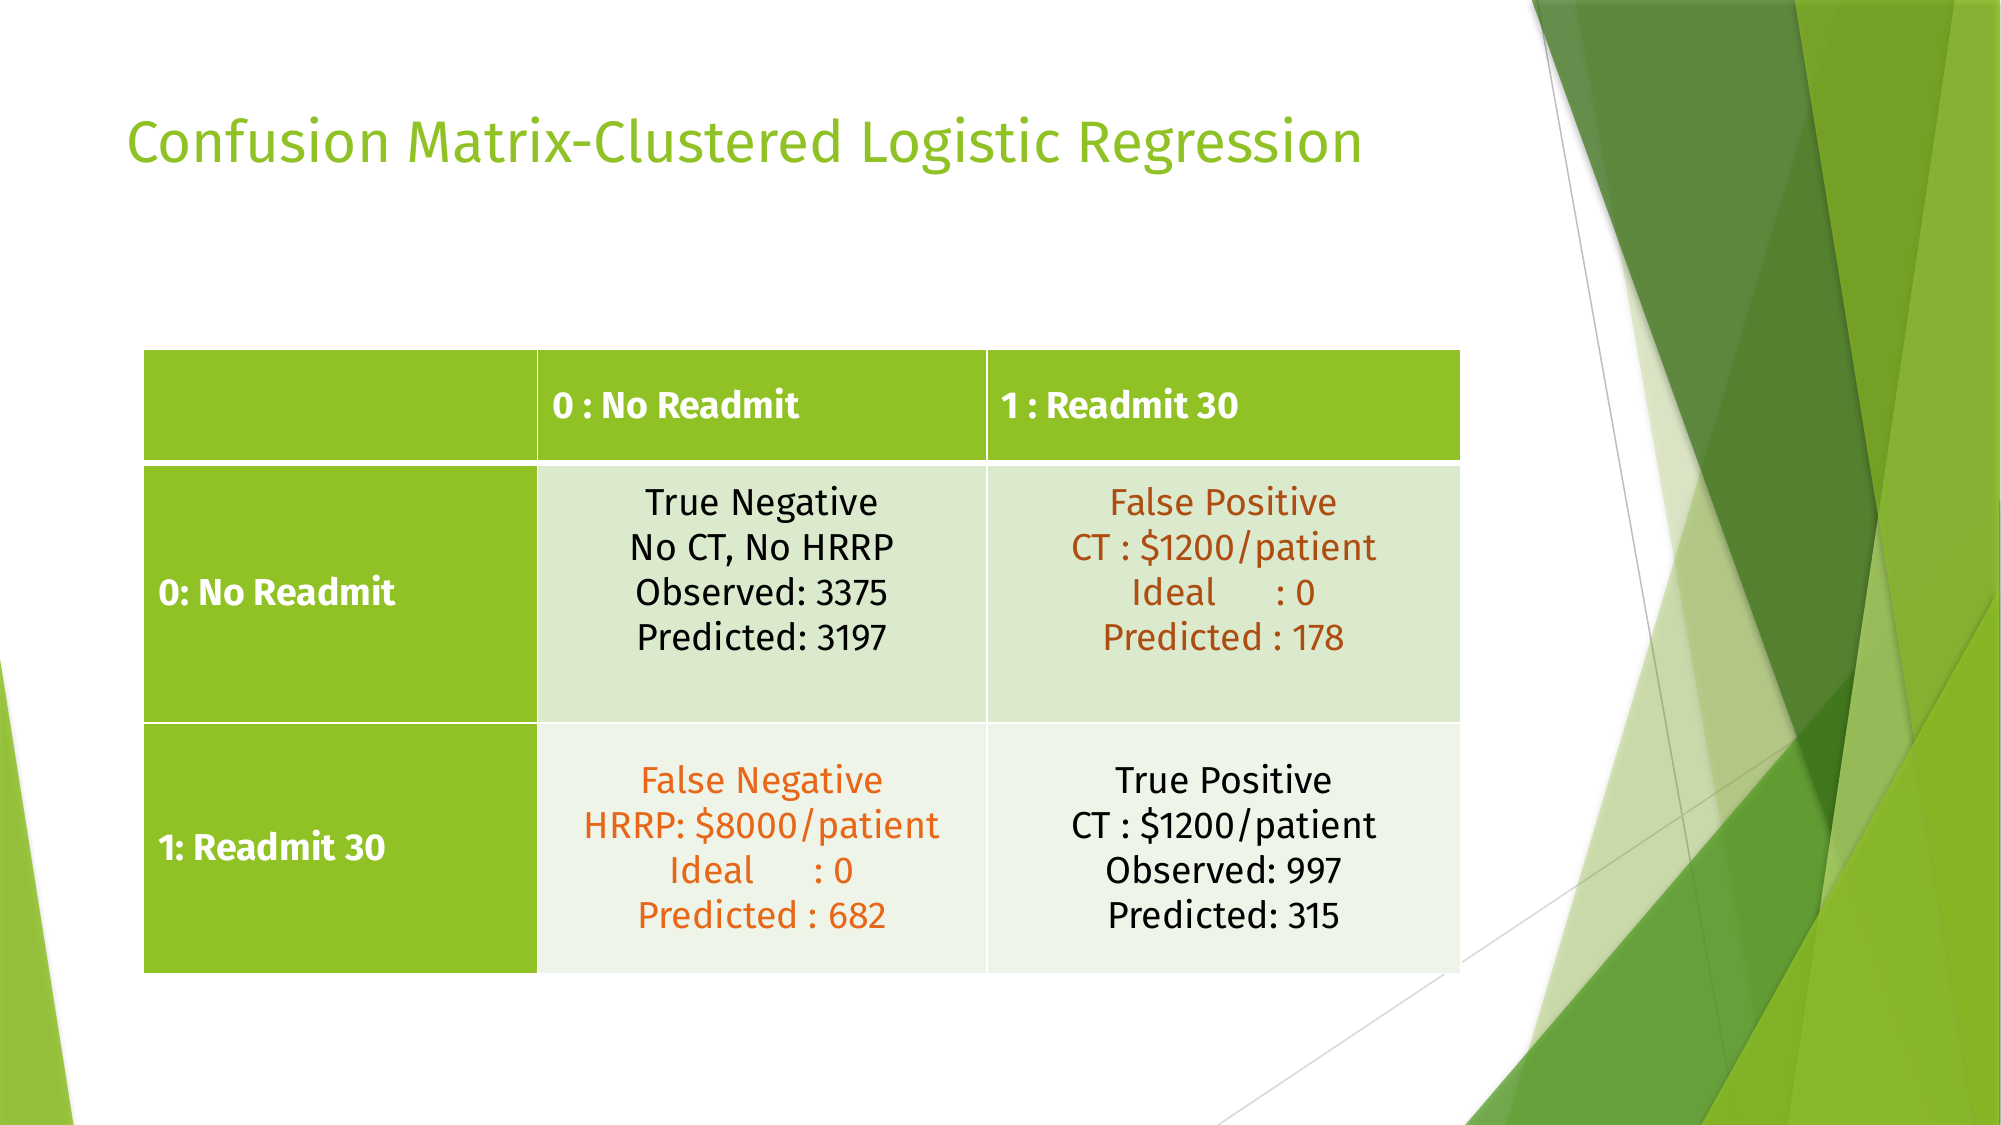

Confusion Matrix-Clustered Logistic Regression

|  | 0 : No Readmit | 1 : Readmit 30 |
| --- | --- | --- |
| 0: No Readmit | True Negative No CT, No HRRP Observed: 3375 Predicted: 3197 | False Positive CT : $1200/patient Ideal : 0 Predicted : 178 |
| 1: Readmit 30 | False Negative HRRP: $8000/patient Ideal : 0 Predicted : 682 | True Positive CT : $1200/patient Observed: 997 Predicted: 315 |